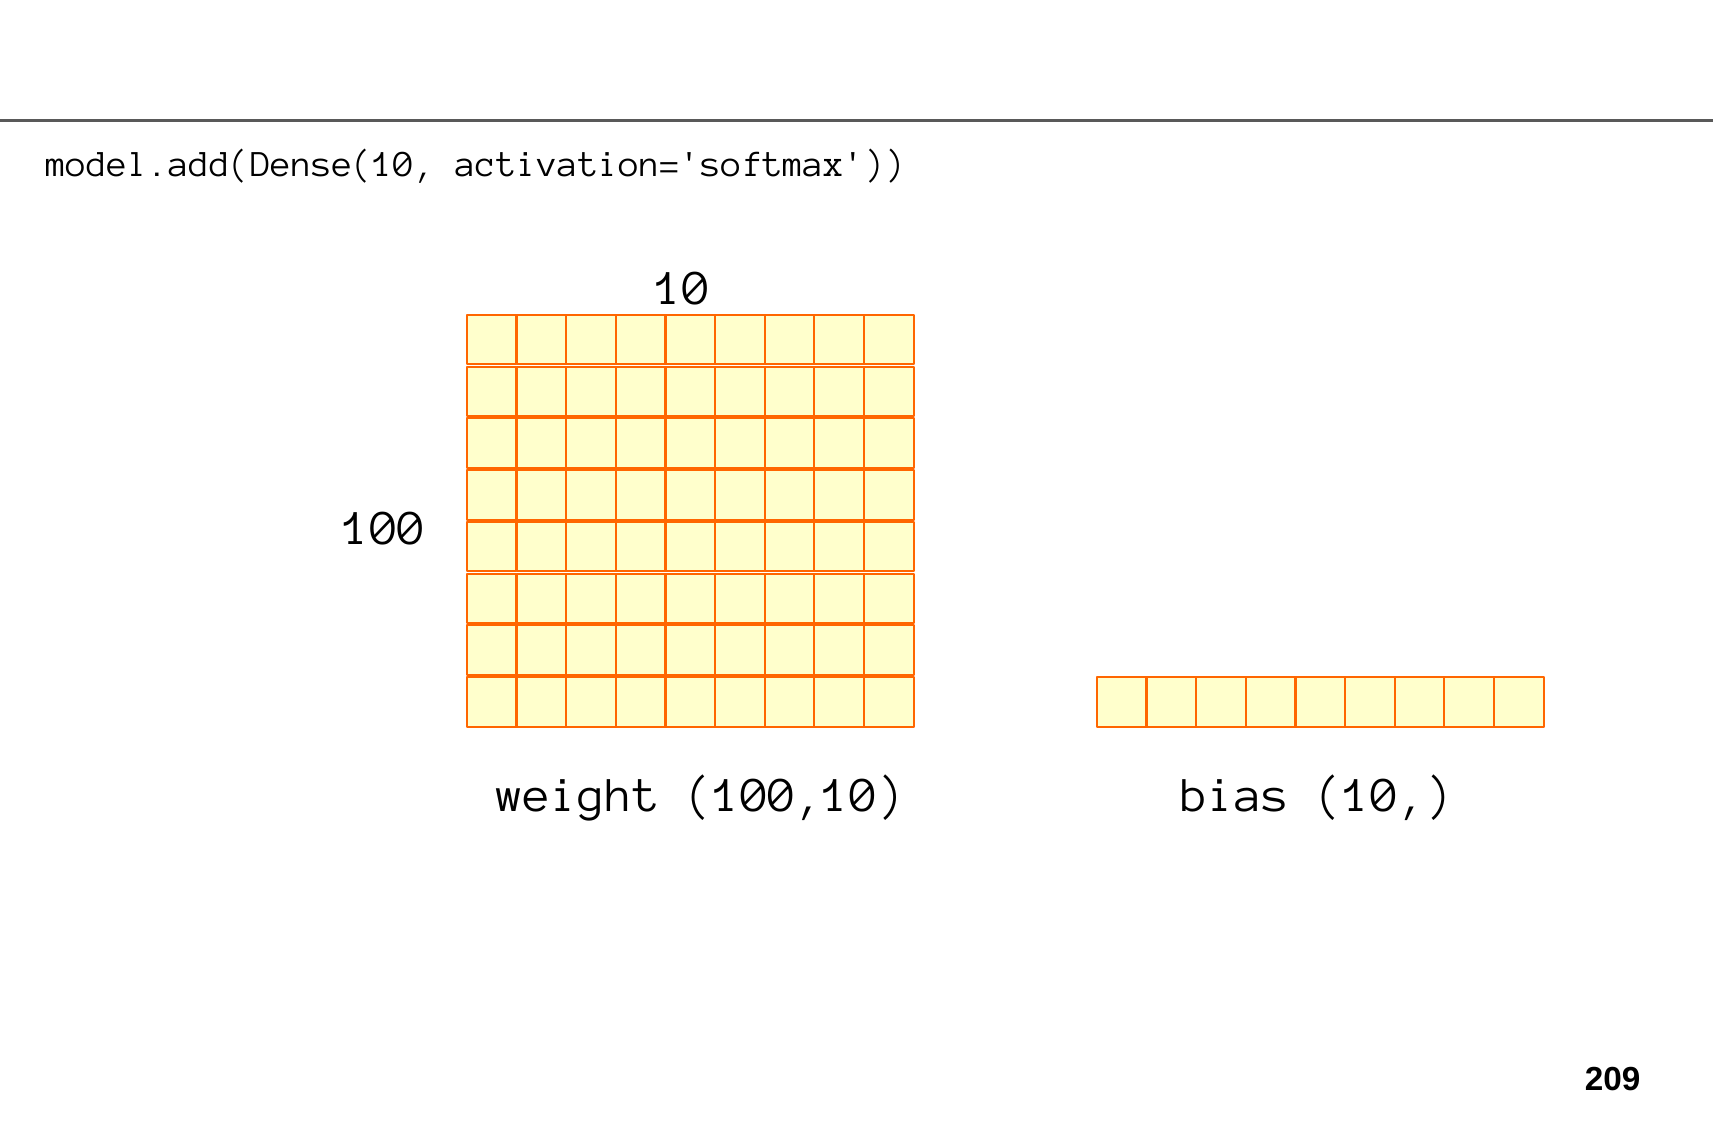

model.add(Dense(10, activation='softmax'))
10

100

weight (100,10)
bias (10,)